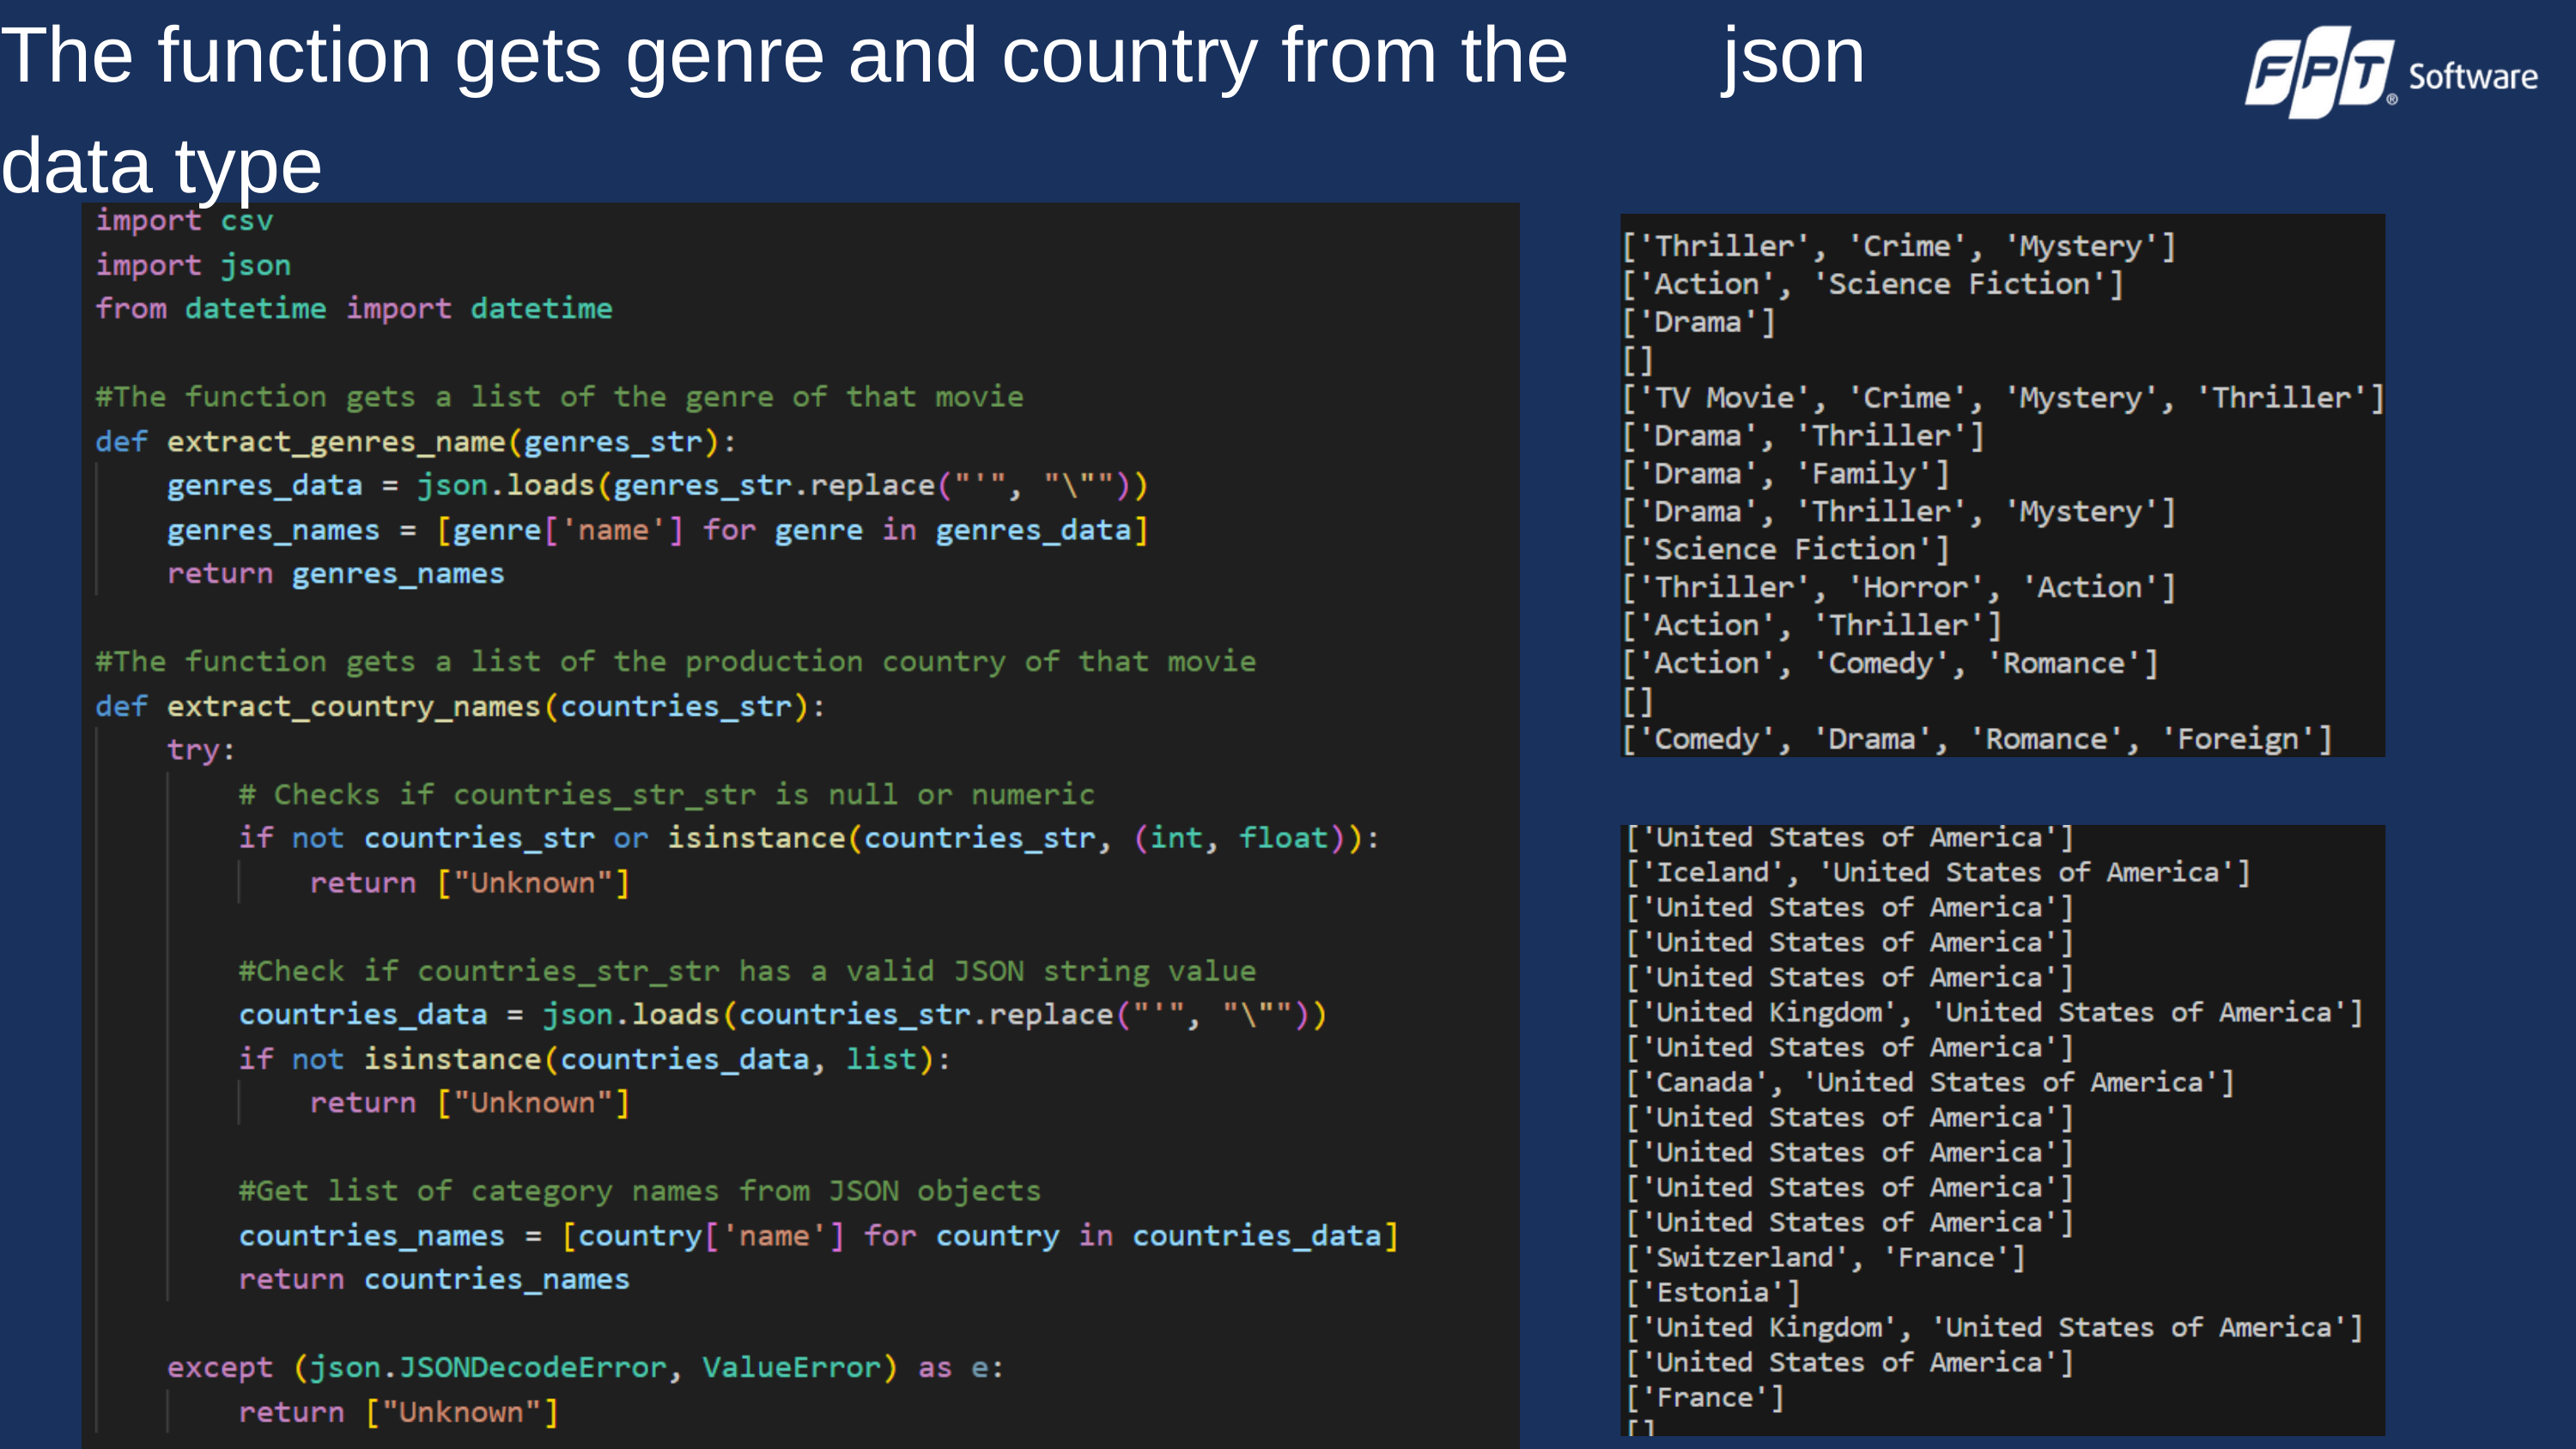

The function gets genre and country from the       json data type